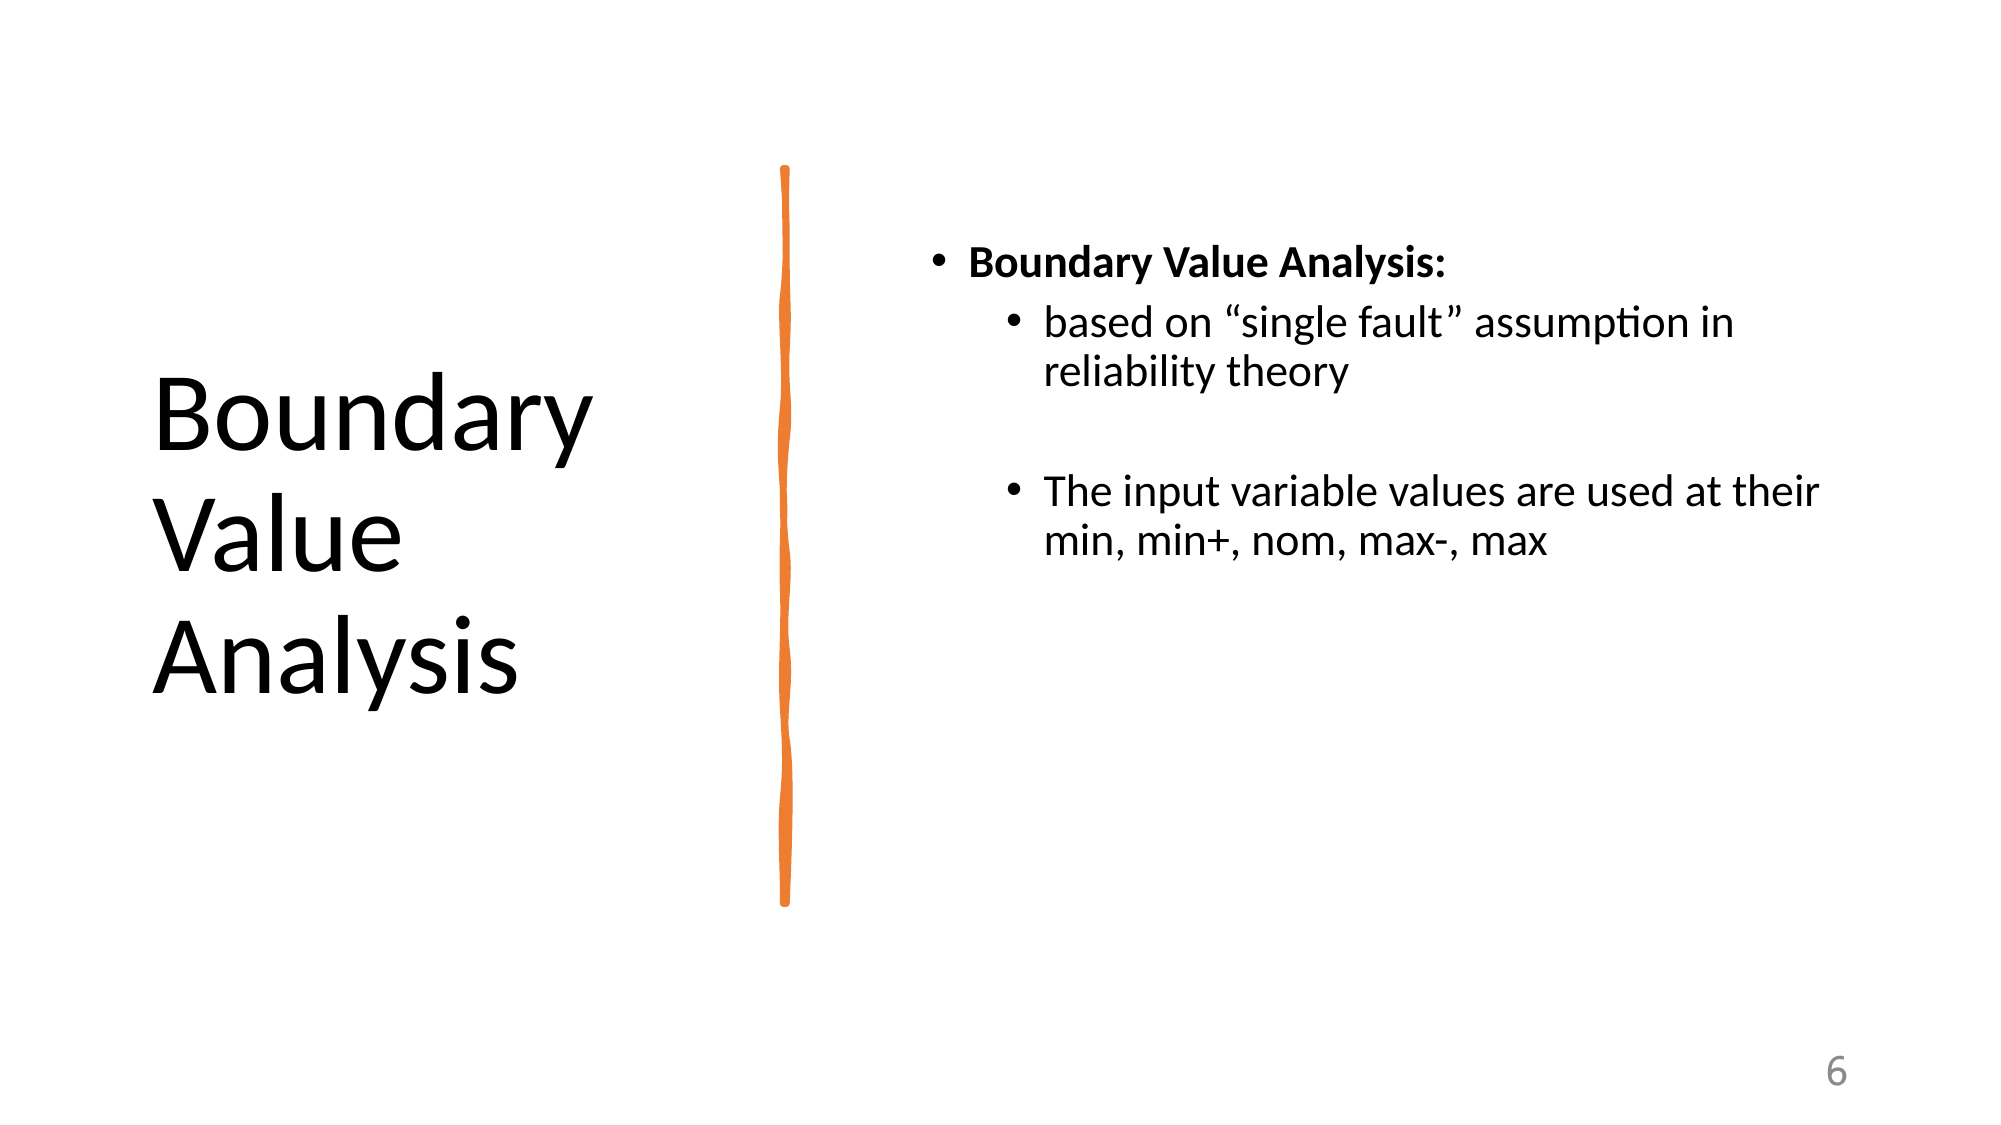

# Boundary Value Analysis
Boundary Value Analysis:
based on “single fault” assumption in reliability theory

The input variable values are used at their min, min+, nom, max-, max

6